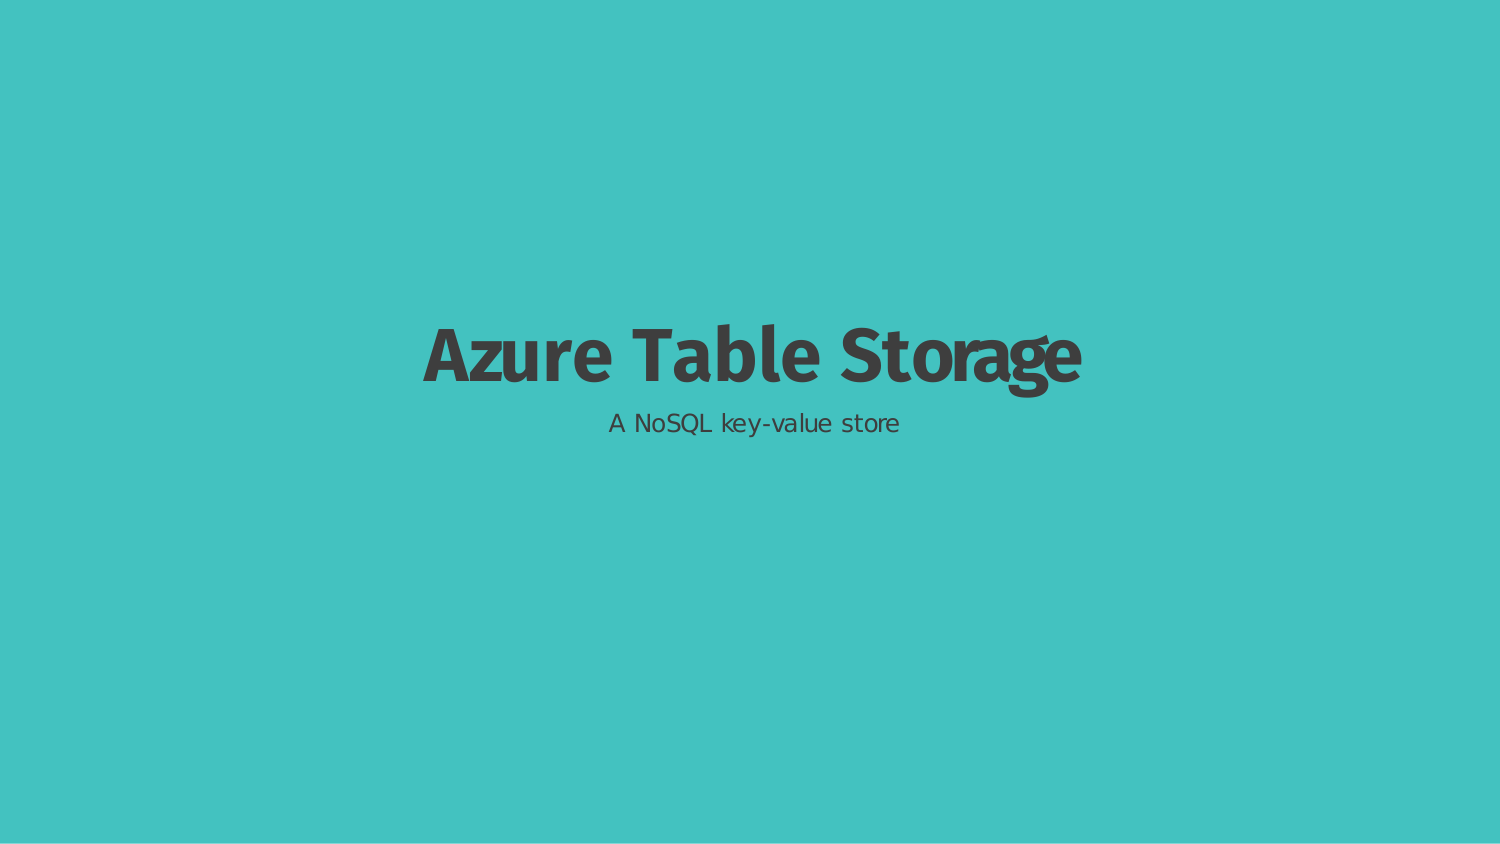

# Azure Table Storage
A NoSQL key-value store